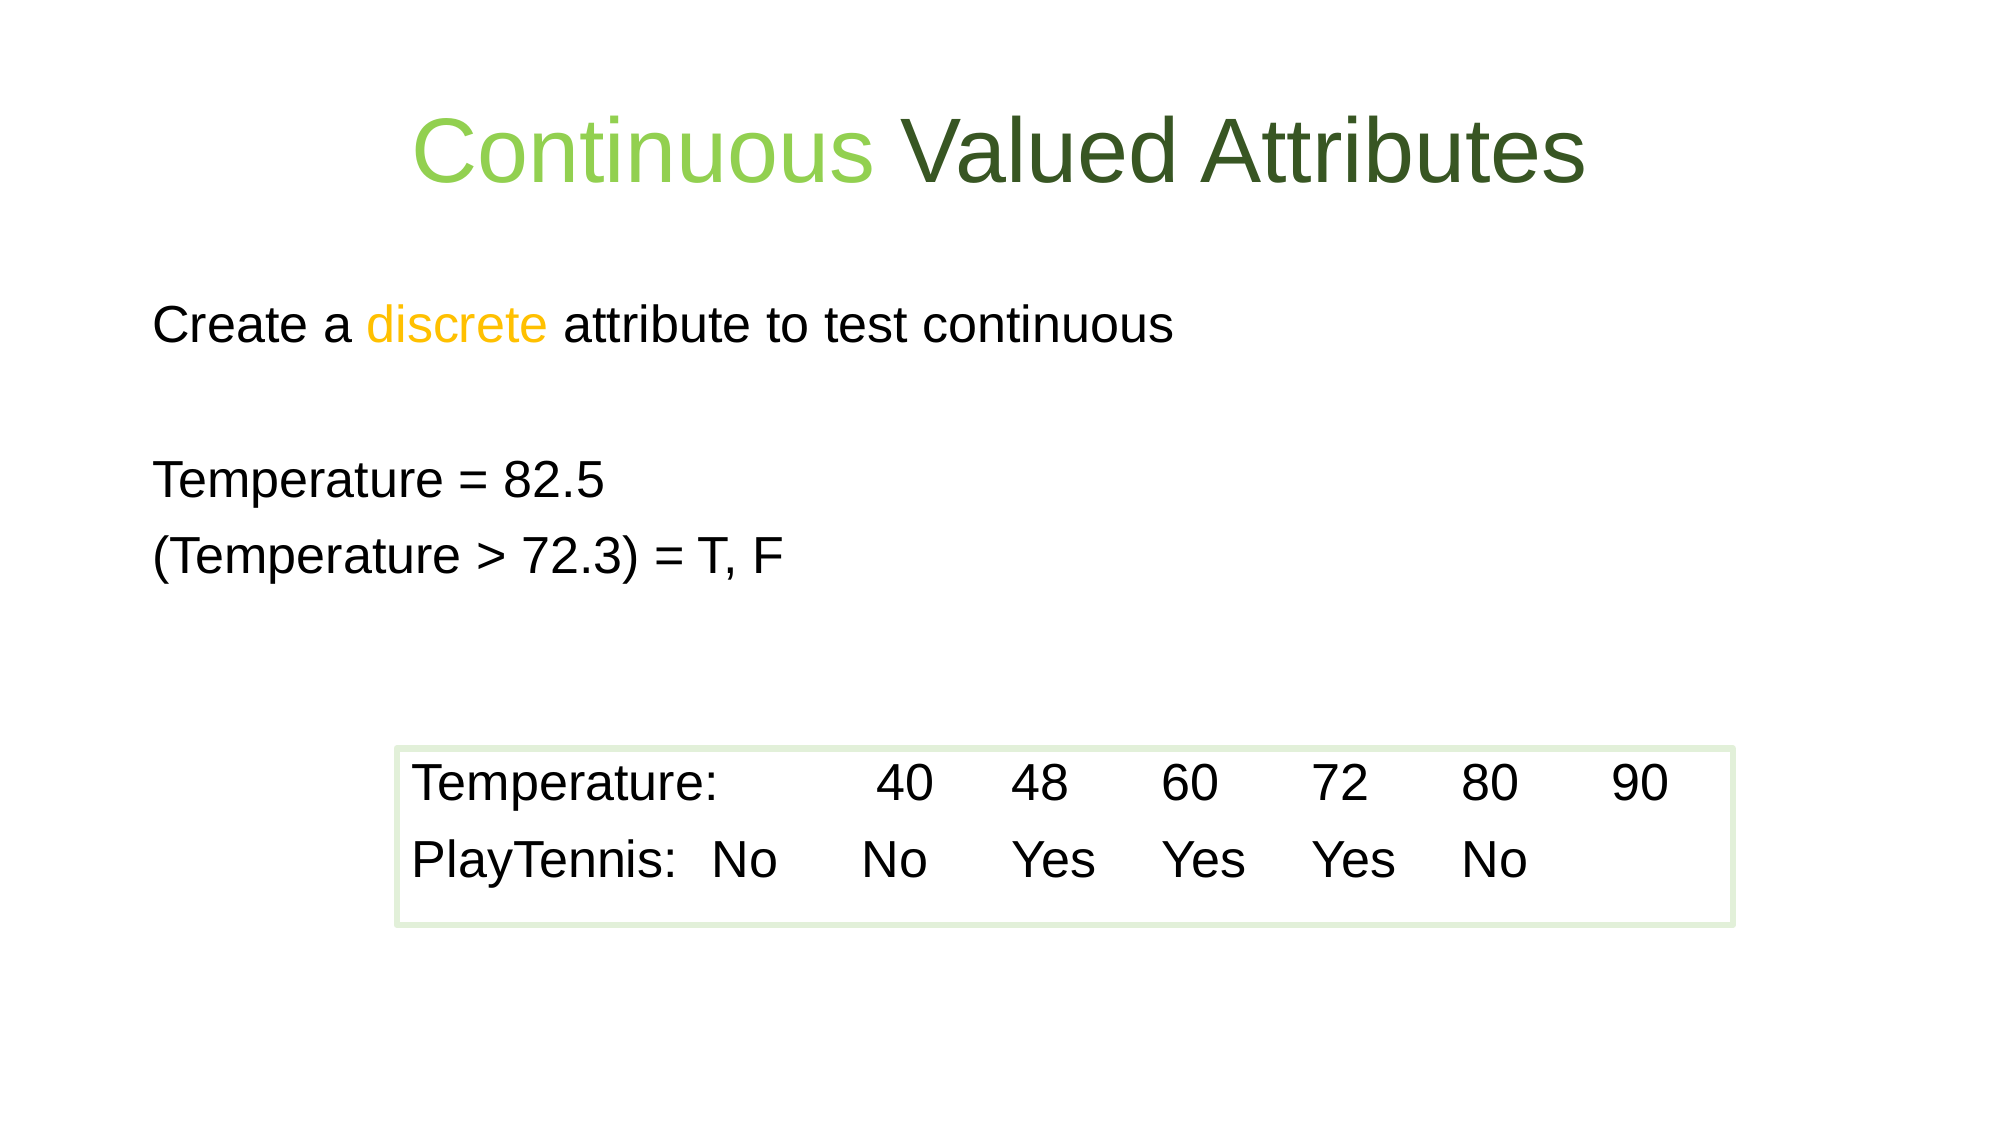

# Continuous Valued Attributes
Create a discrete attribute to test continuous

Temperature = 82.5
(Temperature > 72.3) = T, F

Temperature:	 40	48	60	72	80	90
PlayTennis:	No	No	Yes	Yes	Yes	No